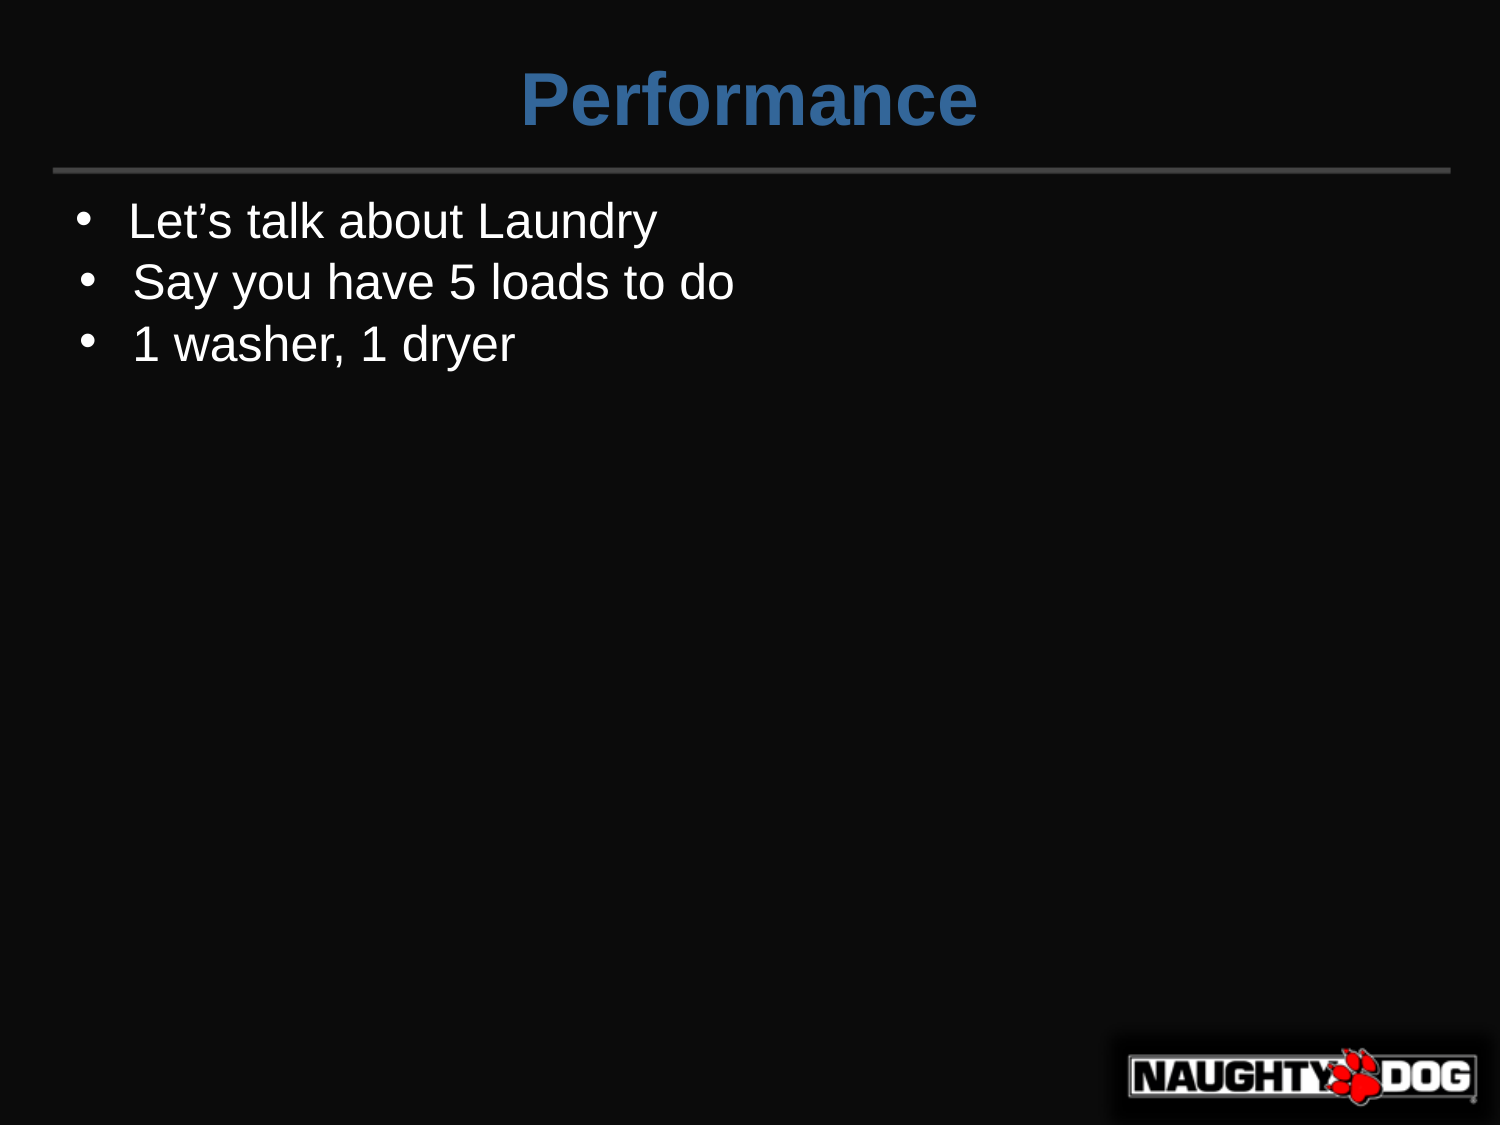

Performance
Let’s talk about Laundry
Say you have 5 loads to do
1 washer, 1 dryer